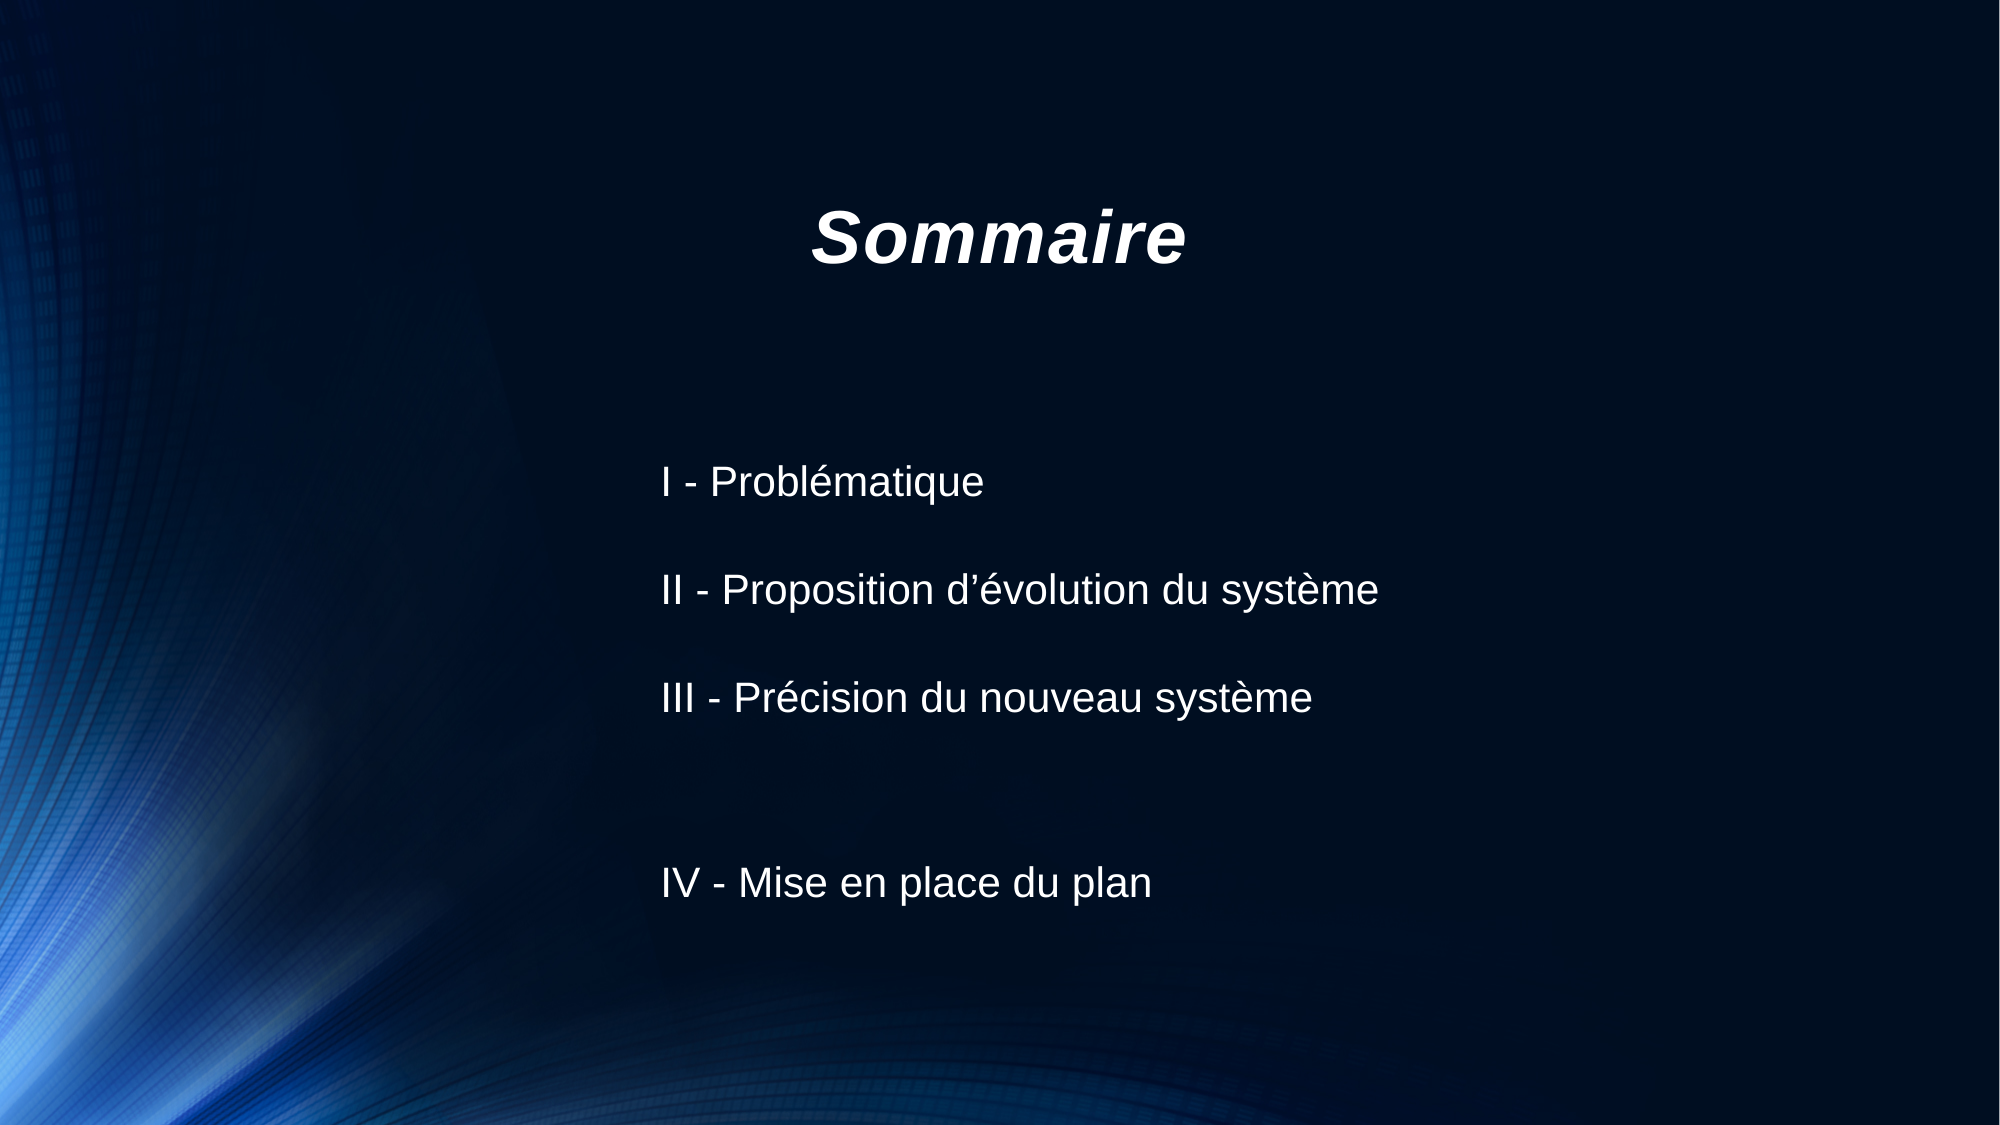

# Sommaire

I - Problématique
II - Proposition d’évolution du système
III - Précision du nouveau système
IV - Mise en place du plan